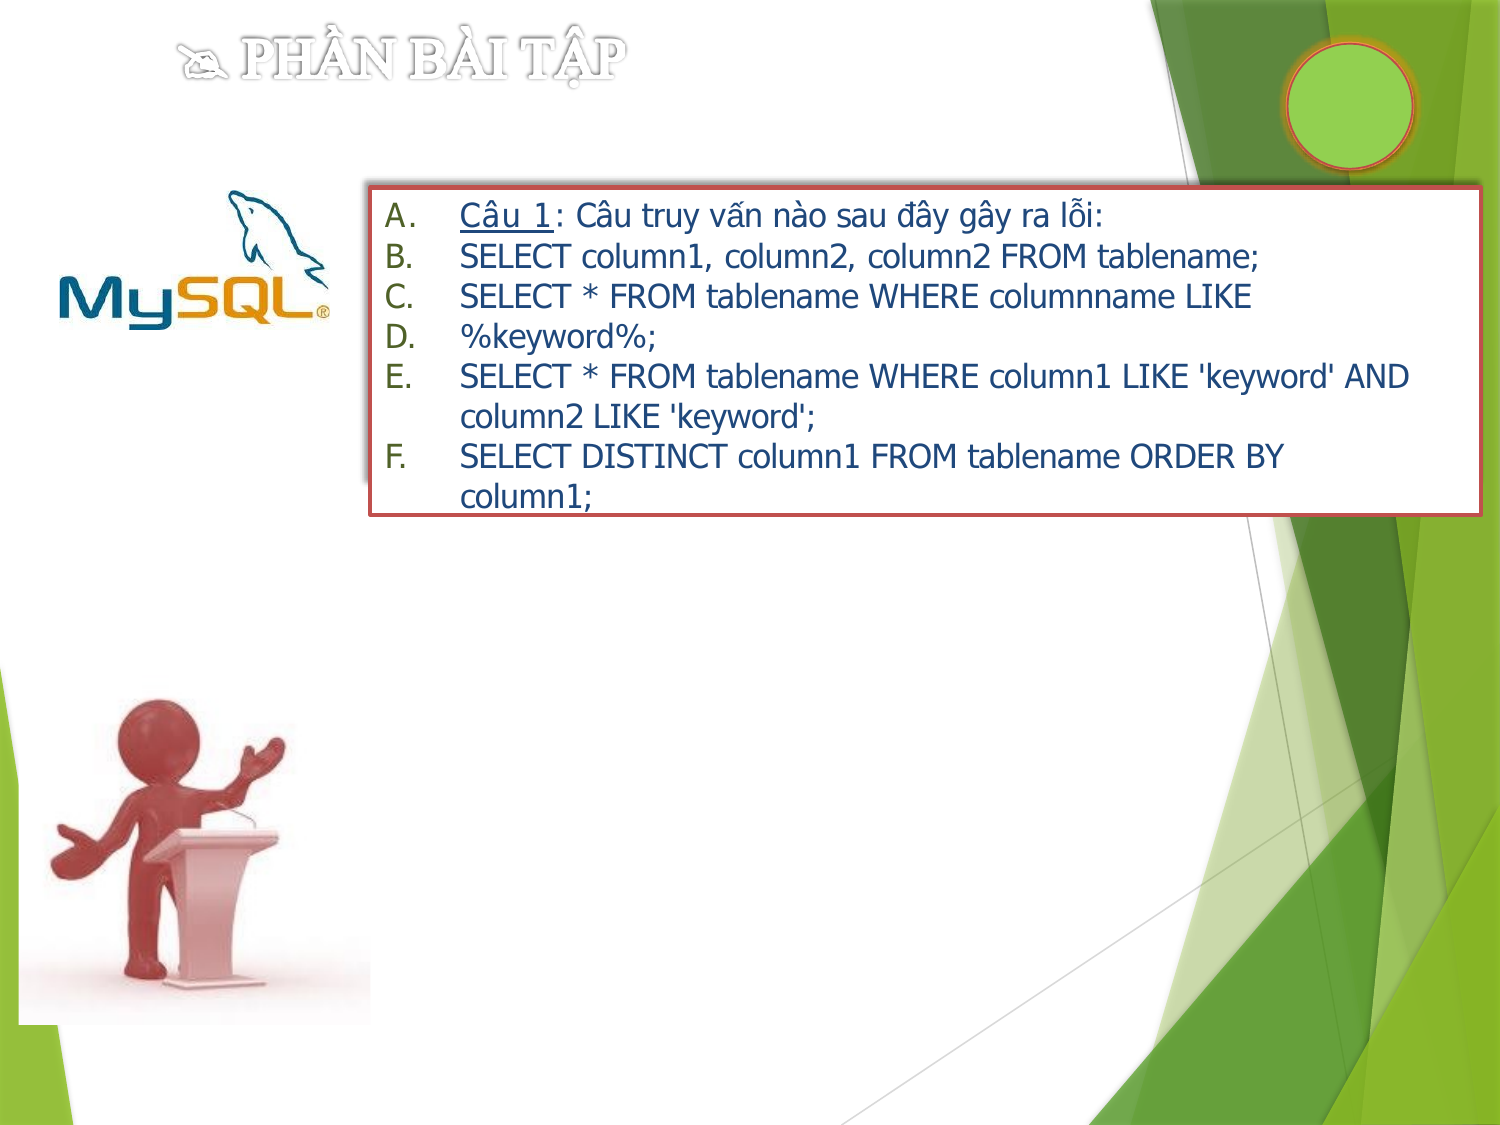

Câu 1: Câu truy vấn nào sau đây gây ra lỗi:
SELECT column1, column2, column2 FROM tablename;
SELECT * FROM tablename WHERE columnname LIKE
%keyword%;
SELECT * FROM tablename WHERE column1 LIKE 'keyword' AND  column2 LIKE 'keyword';
SELECT DISTINCT column1 FROM tablename ORDER BY column1;